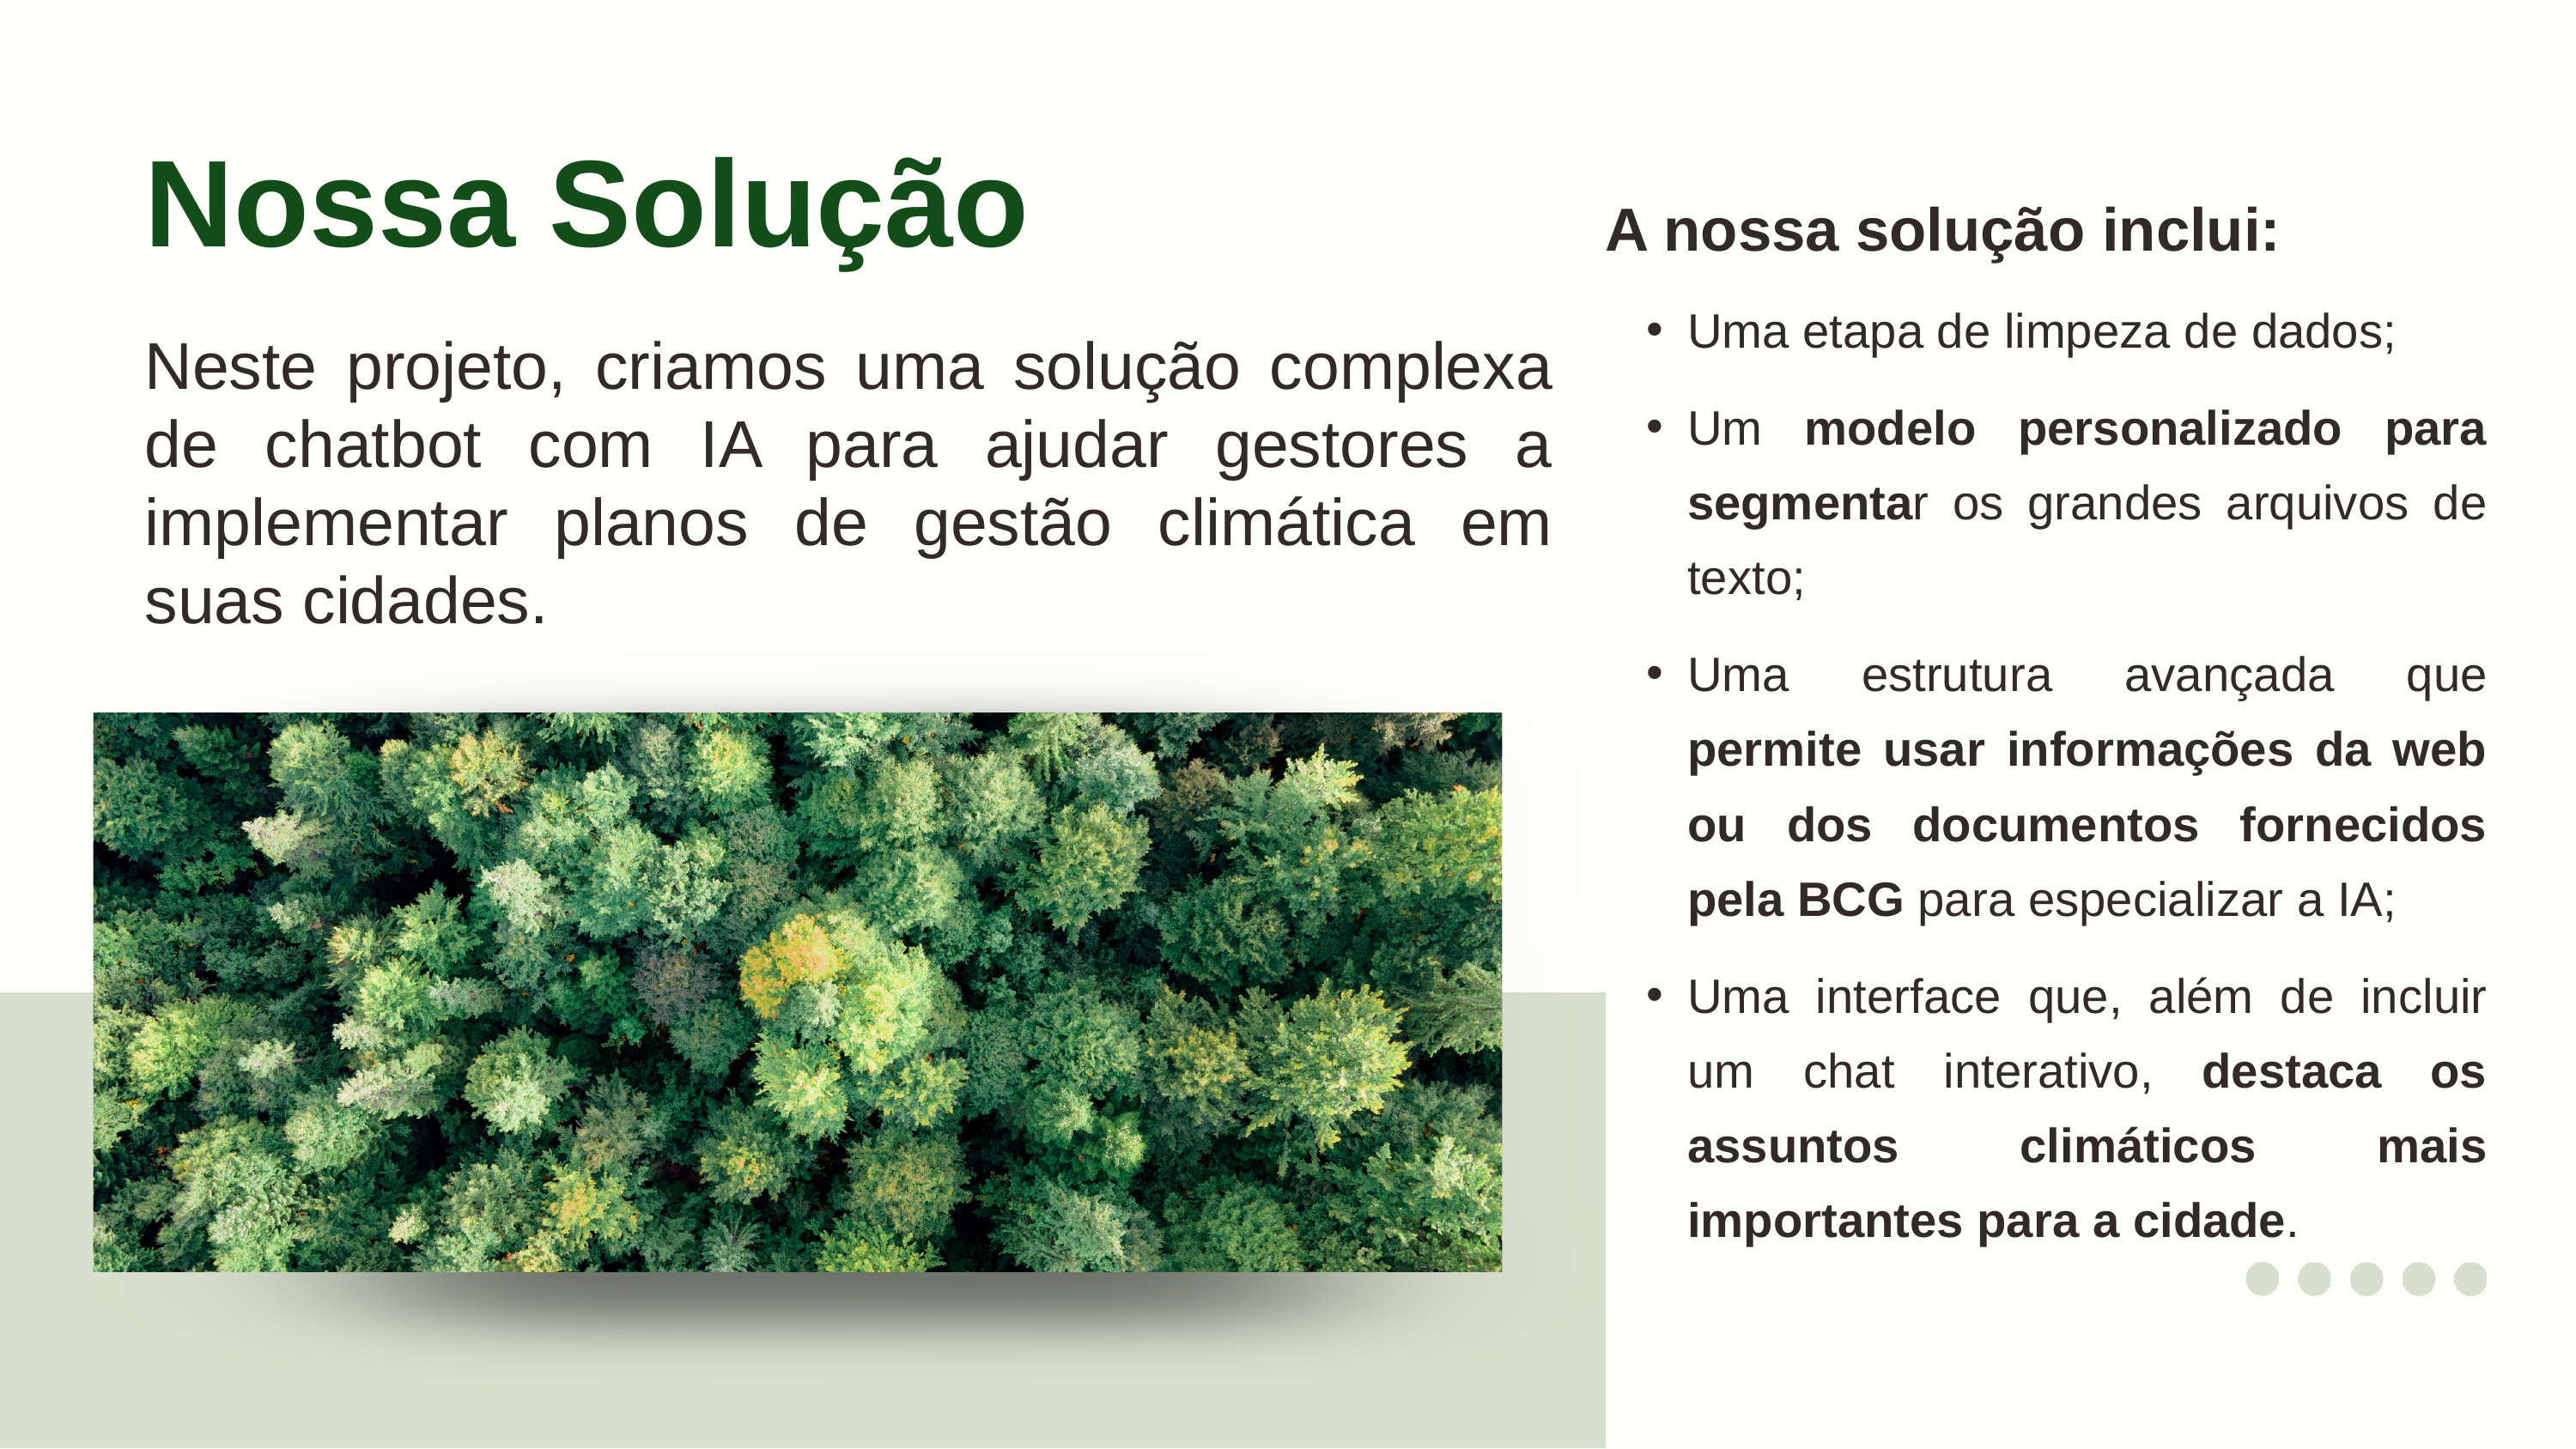

Nossa Solução
A nossa solução inclui:

Uma etapa de limpeza de dados;

Um modelo personalizado para segmentar os grandes arquivos de texto;

Uma estrutura avançada que permite usar informações da web ou dos documentos fornecidos pela BCG para especializar a IA;

Uma interface que, além de incluir um chat interativo, destaca os assuntos climáticos mais importantes para a cidade.

Neste projeto, criamos uma solução complexa de chatbot com IA para ajudar gestores a implementar planos de gestão climática em suas cidades.